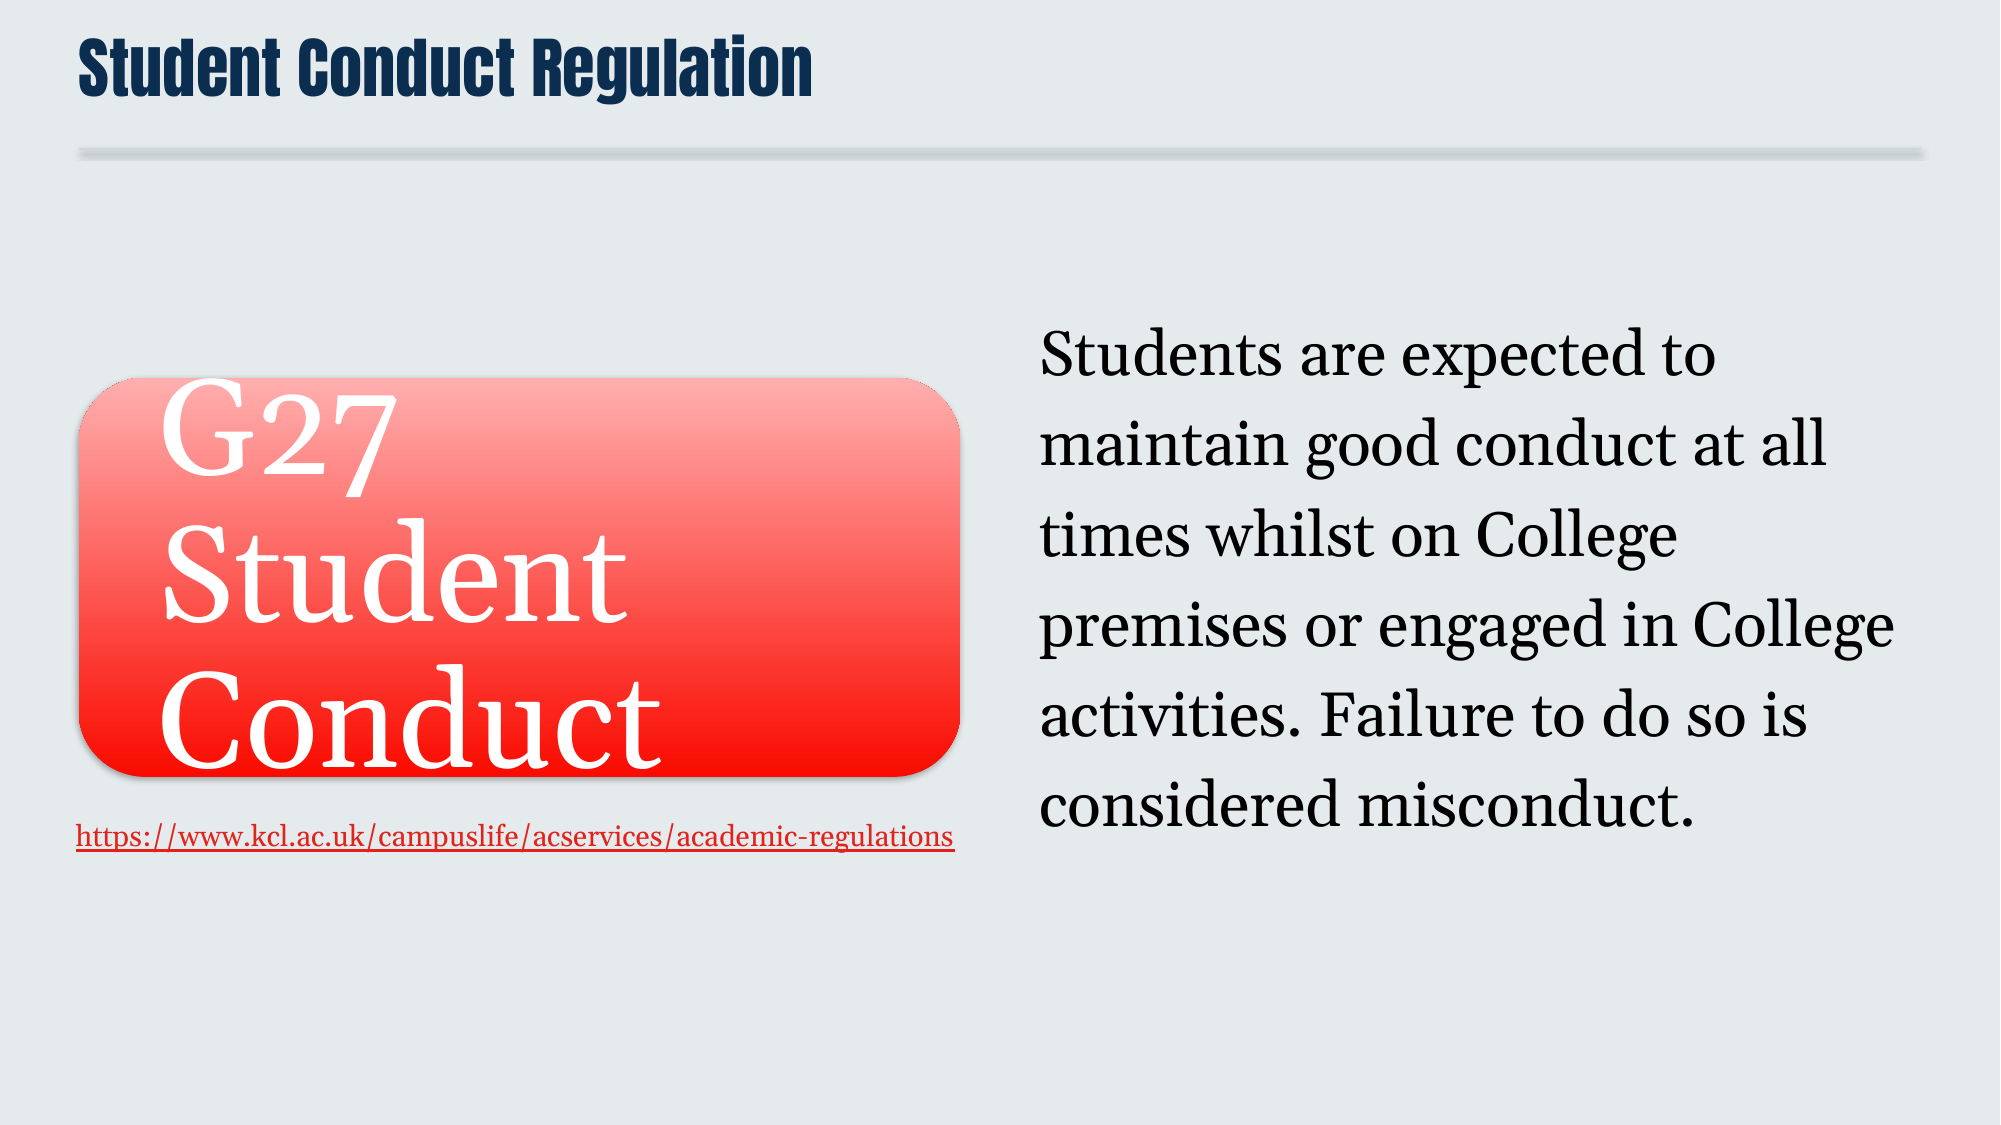

# Student Conduct Regulation
G27 Student Conduct
Students are expected to maintain good conduct at all times whilst on College premises or engaged in College activities. Failure to do so is considered misconduct.
https://www.kcl.ac.uk/campuslife/acservices/academic-regulations